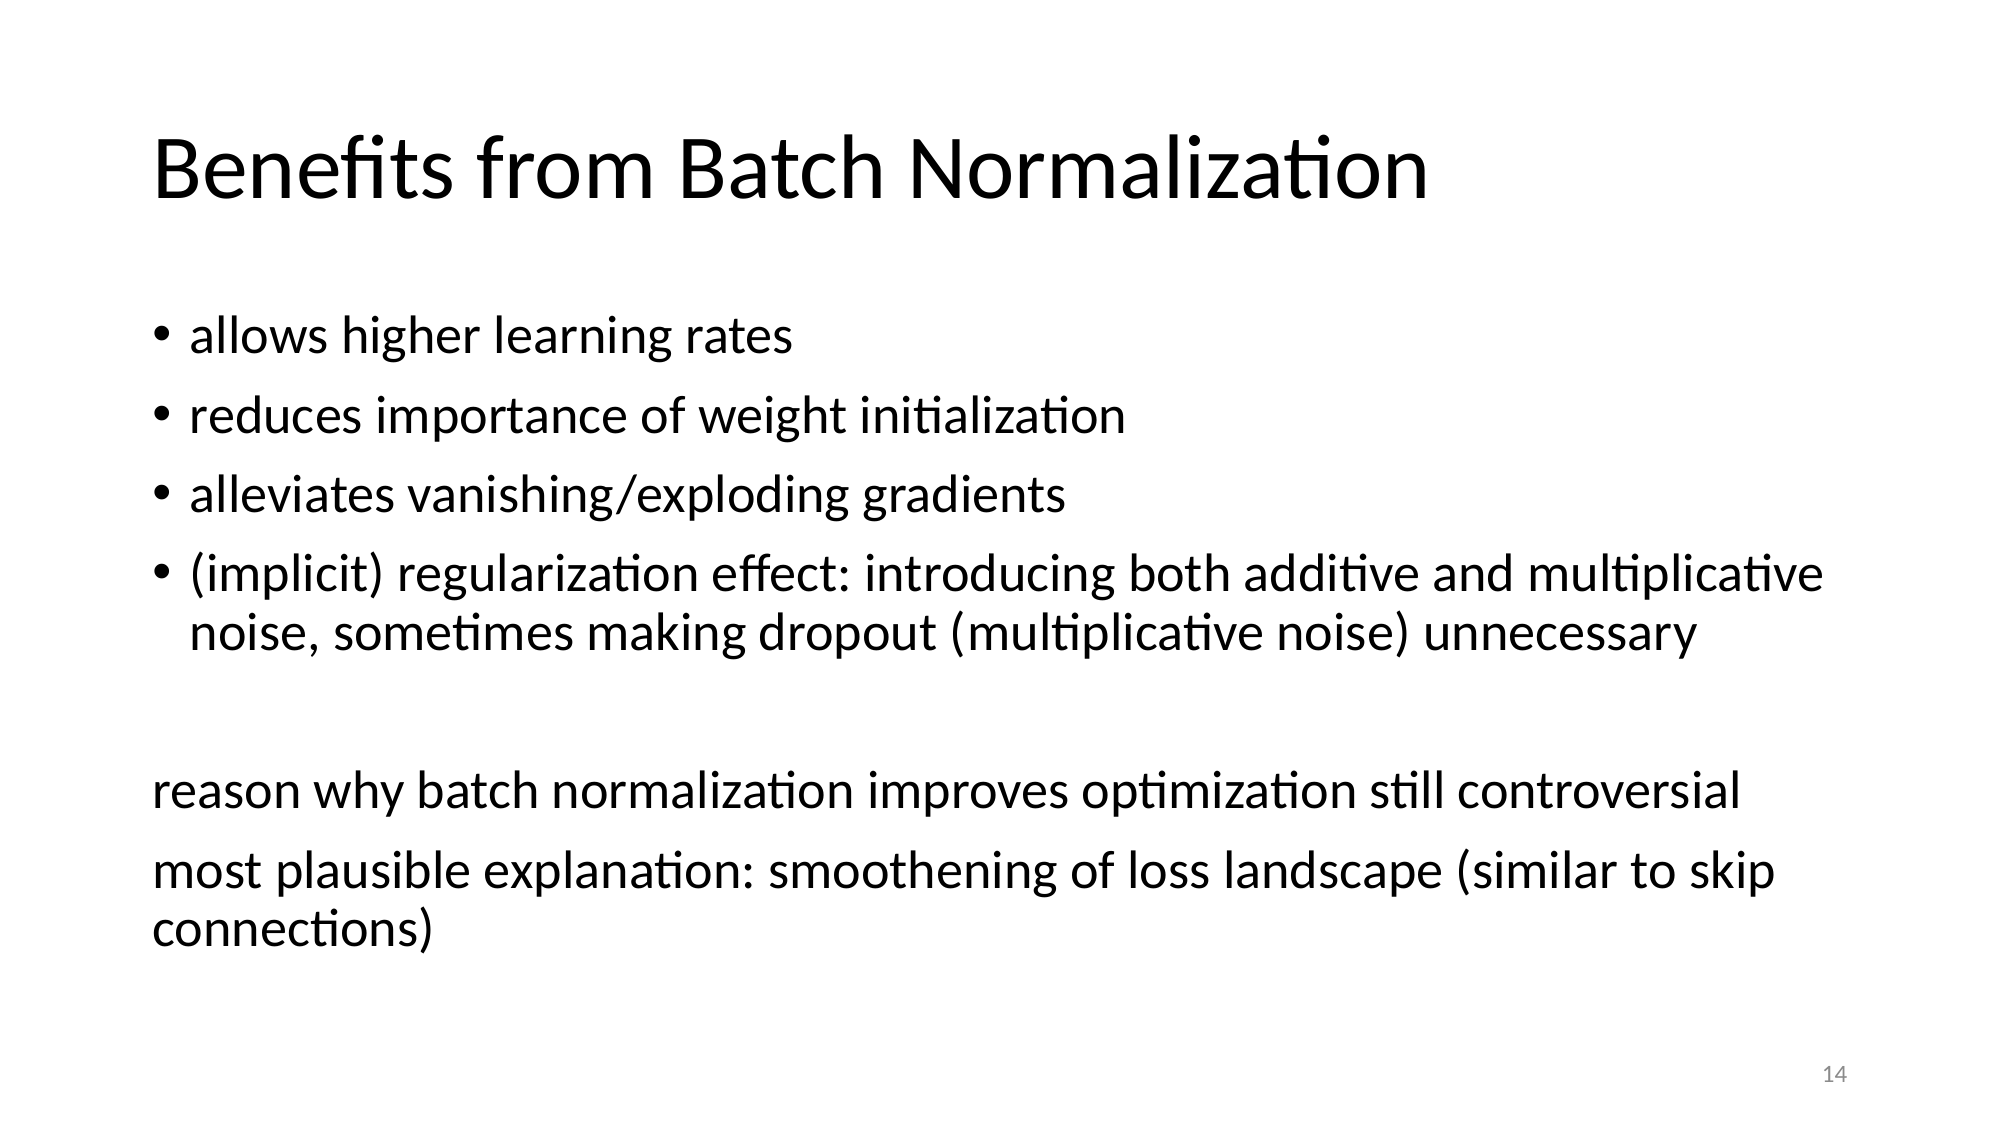

# Benefits from Batch Normalization
allows higher learning rates
reduces importance of weight initialization
alleviates vanishing/exploding gradients
(implicit) regularization eﬀect: introducing both additive and multiplicative noise, sometimes making dropout (multiplicative noise) unnecessary

reason why batch normalization improves optimization still controversial
most plausible explanation: smoothening of loss landscape (similar to skip connections)
14